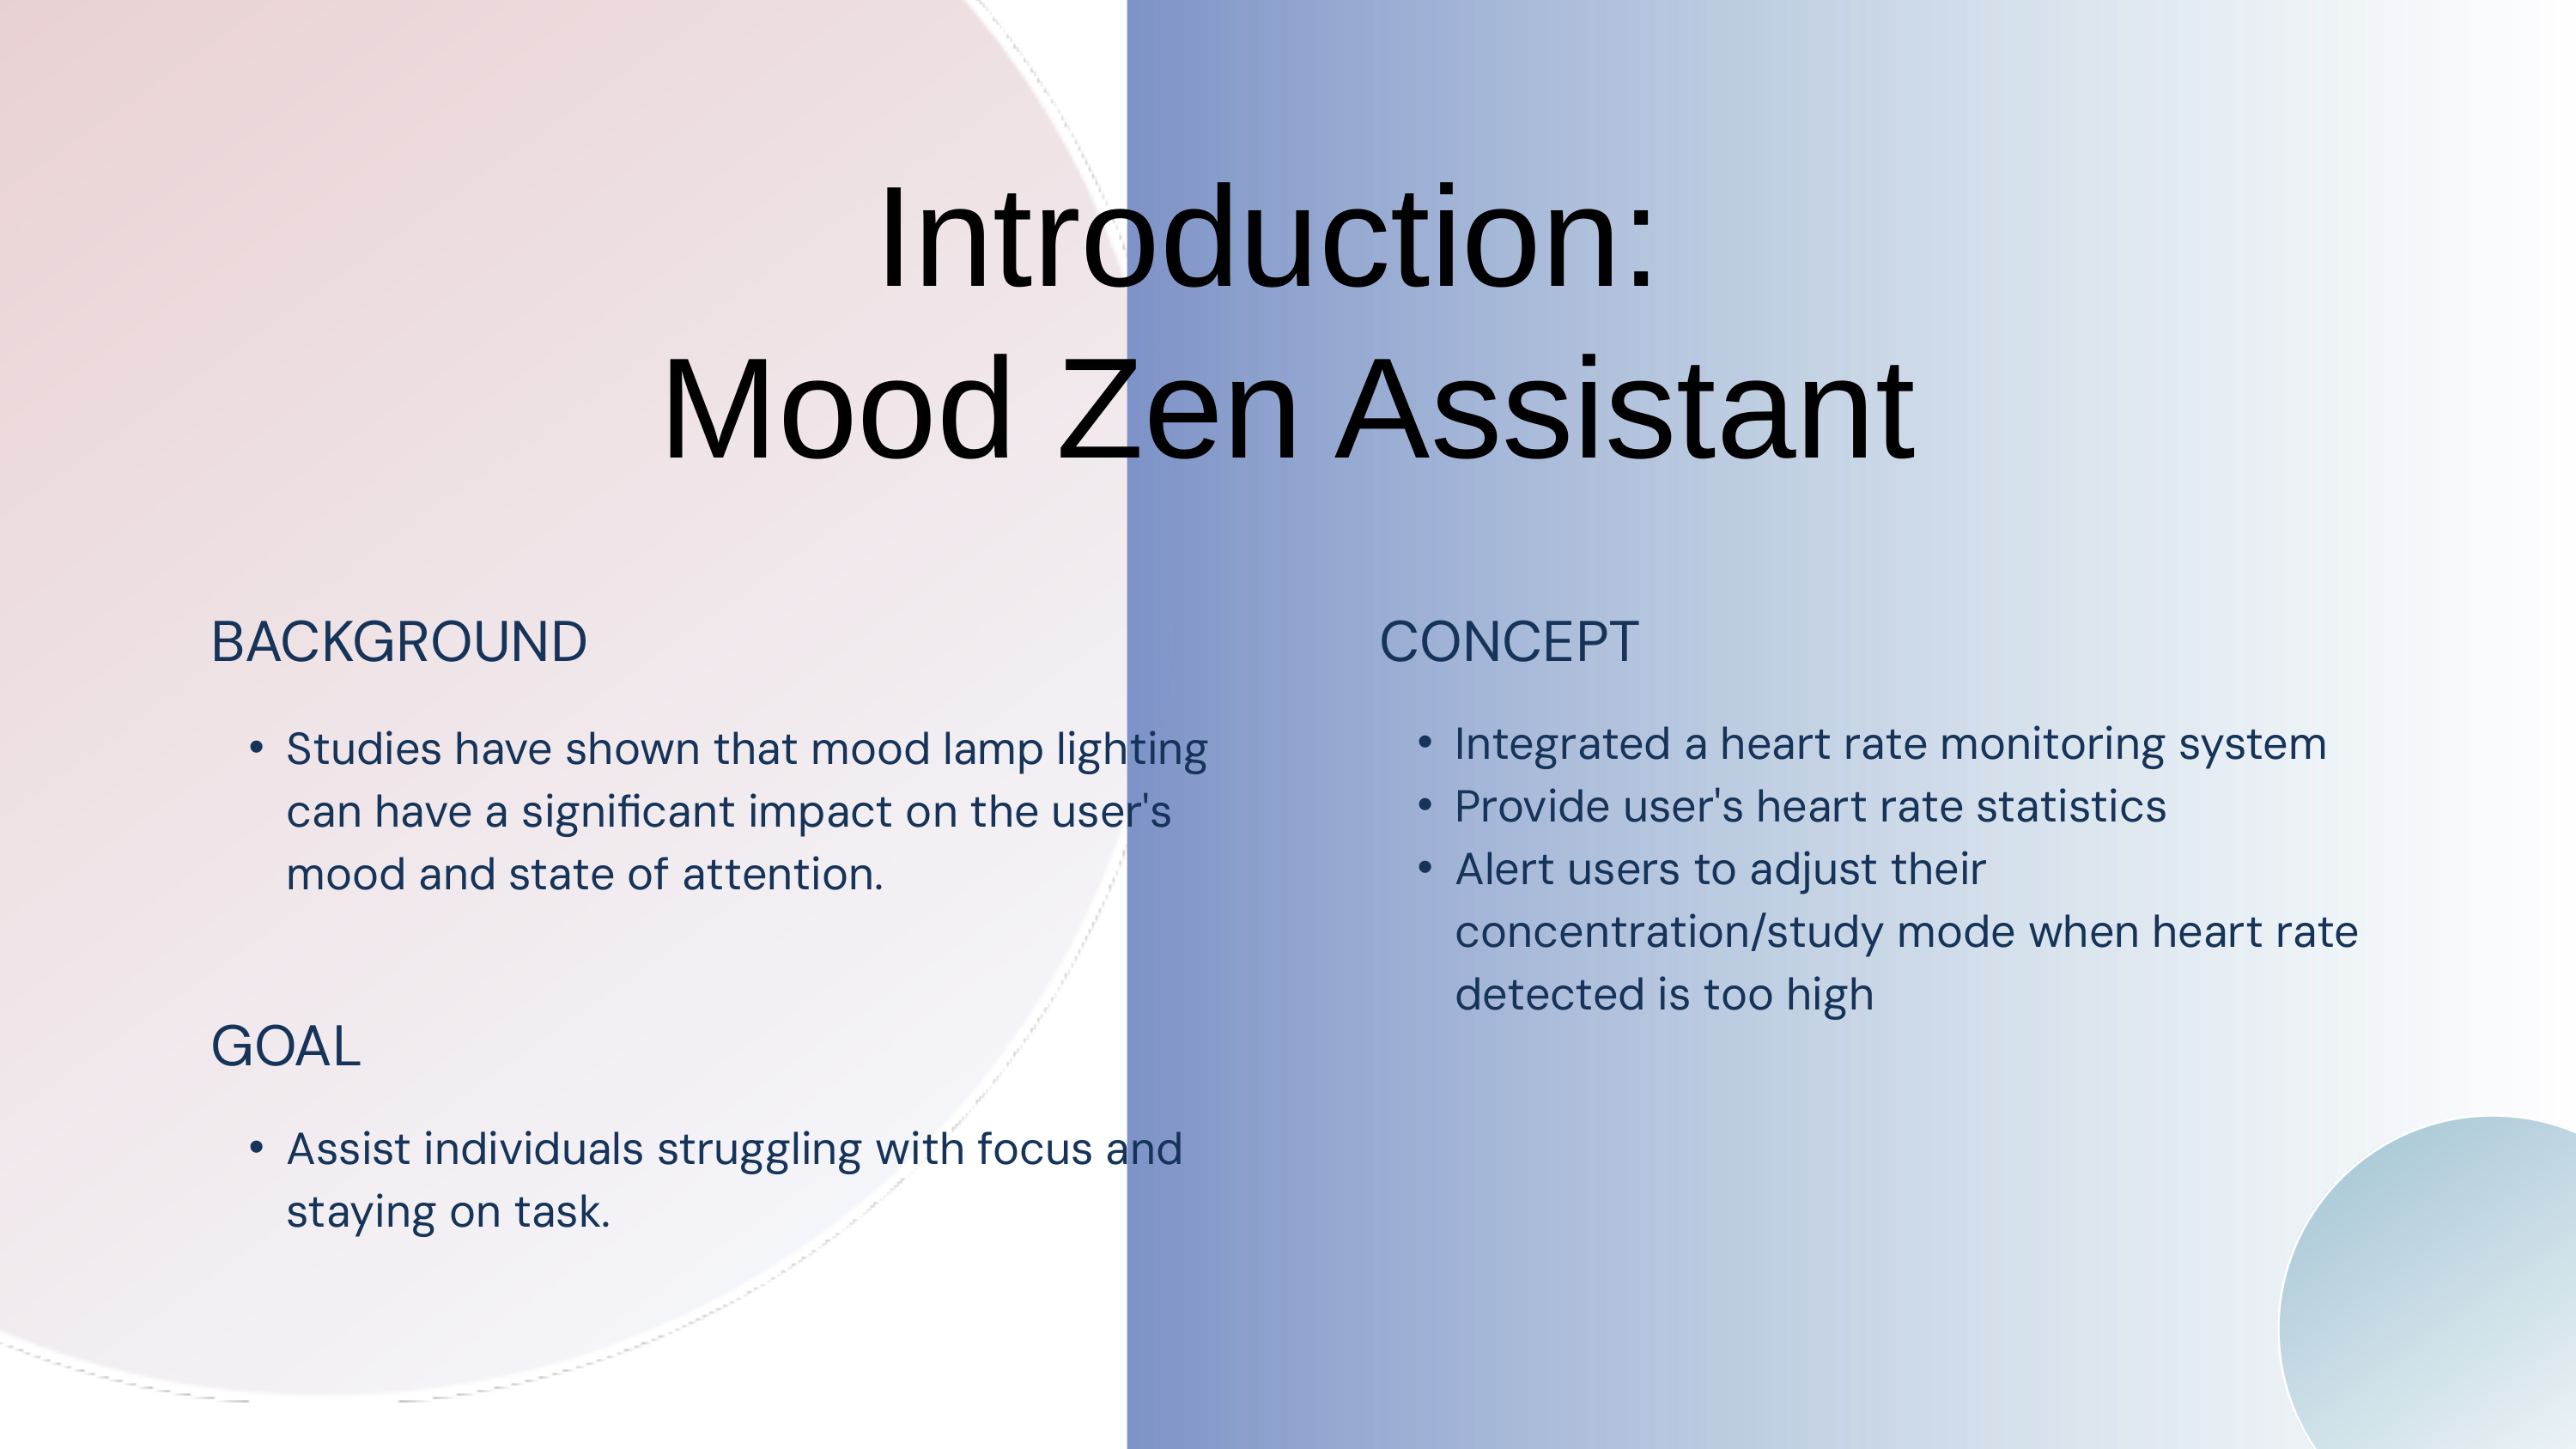

Introduction:
Mood Zen Assistant
BACKGROUND
Studies have shown that mood lamp lighting can have a significant impact on the user's mood and state of attention.
CONCEPT
Integrated a heart rate monitoring system
Provide user's heart rate statistics
Alert users to adjust their concentration/study mode when heart rate detected is too high

GOAL
Assist individuals struggling with focus and staying on task.